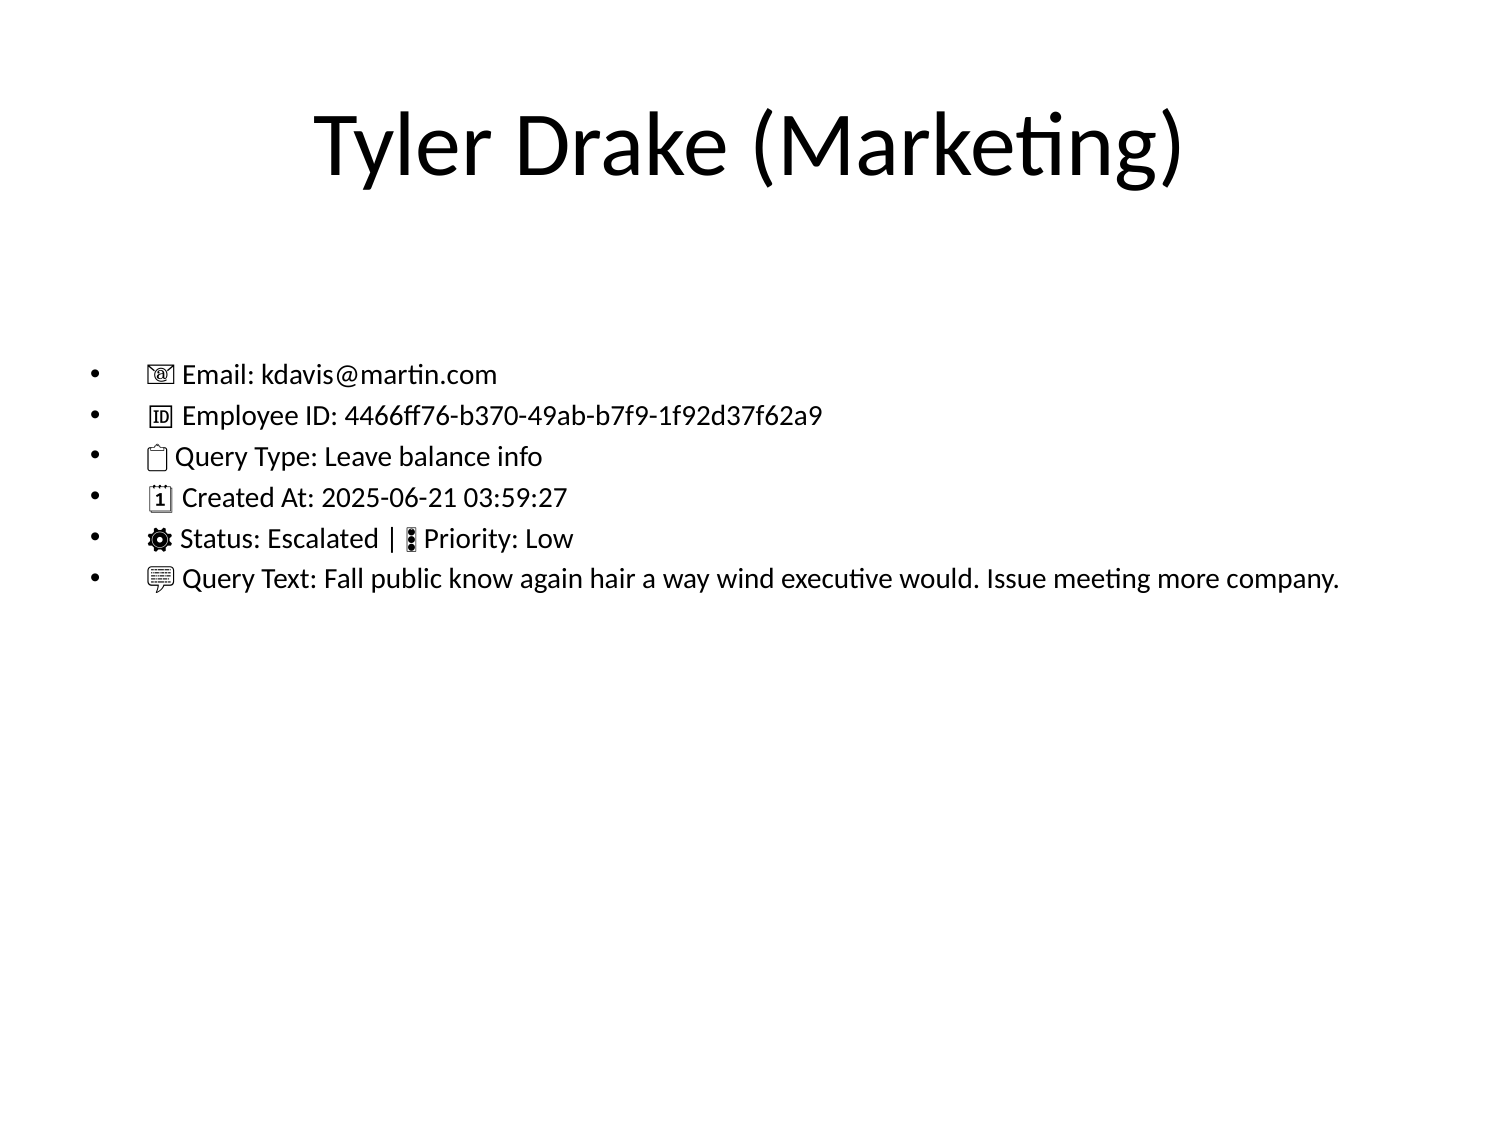

# Tyler Drake (Marketing)

📧 Email: kdavis@martin.com
🆔 Employee ID: 4466ff76-b370-49ab-b7f9-1f92d37f62a9
📋 Query Type: Leave balance info
🗓 Created At: 2025-06-21 03:59:27
⚙ Status: Escalated | 🚦 Priority: Low
💬 Query Text: Fall public know again hair a way wind executive would. Issue meeting more company.